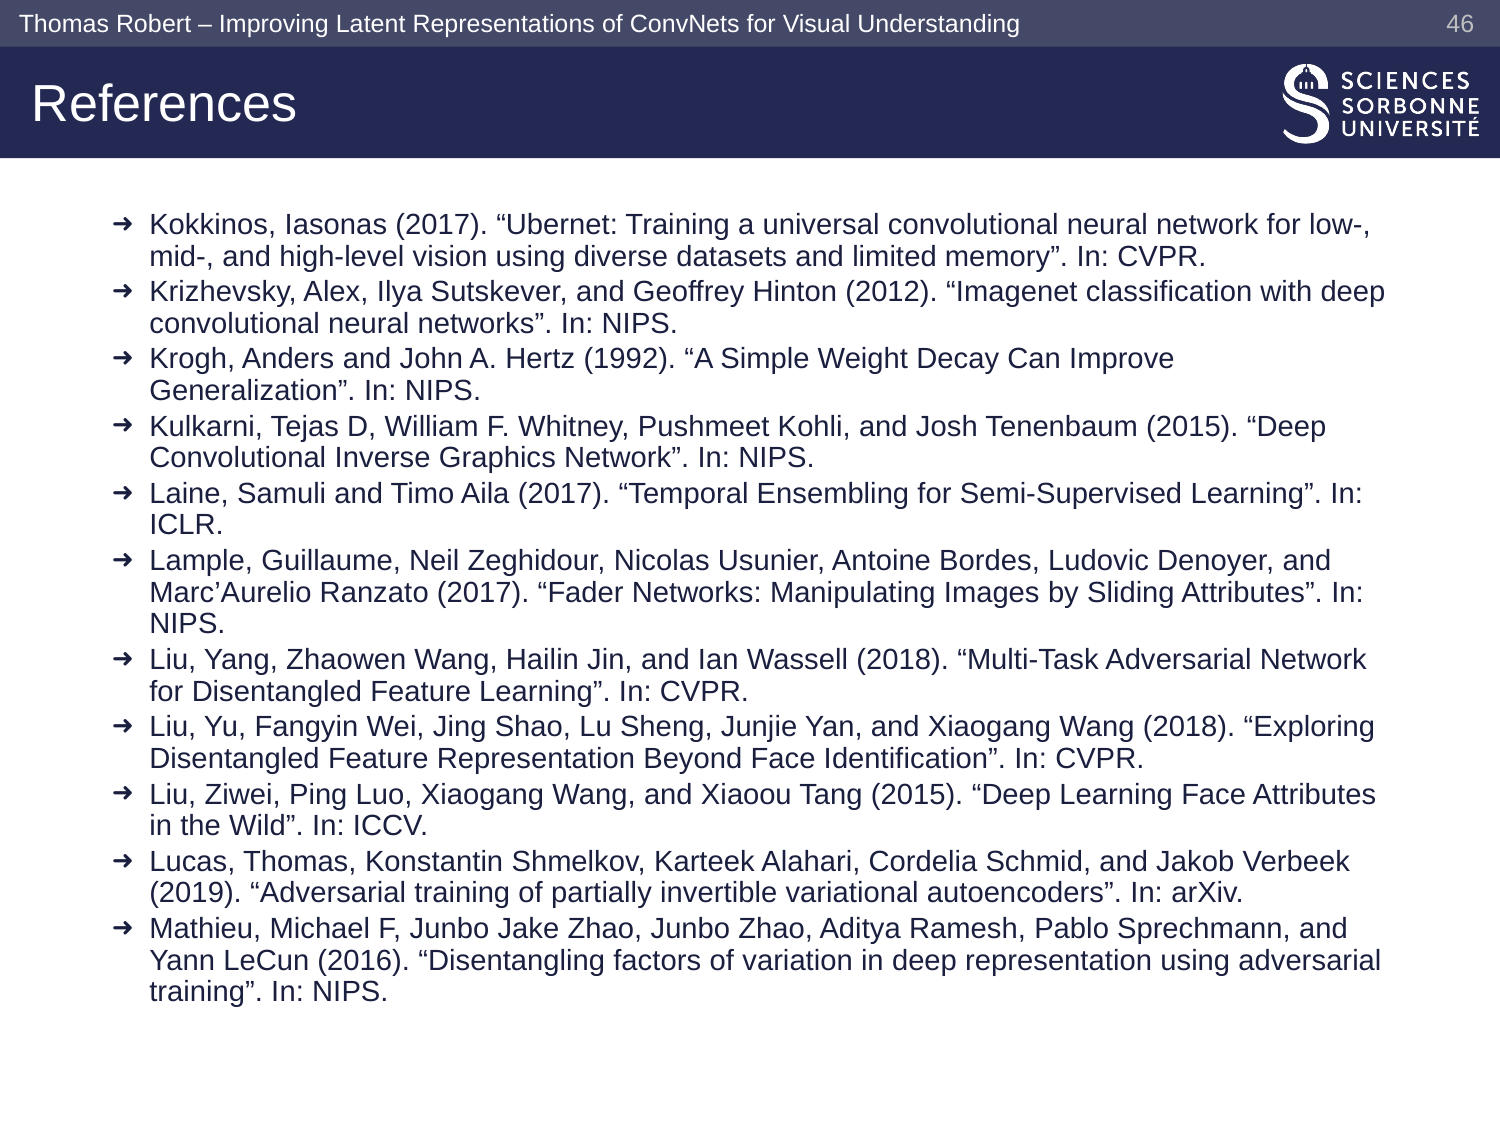

46
# References
Kokkinos, Iasonas (2017). “Ubernet: Training a universal convolutional neural network for low-, mid-, and high-level vision using diverse datasets and limited memory”. In: CVPR.
Krizhevsky, Alex, Ilya Sutskever, and Geoffrey Hinton (2012). “Imagenet classification with deep convolutional neural networks”. In: NIPS.
Krogh, Anders and John A. Hertz (1992). “A Simple Weight Decay Can Improve Generalization”. In: NIPS.
Kulkarni, Tejas D, William F. Whitney, Pushmeet Kohli, and Josh Tenenbaum (2015). “Deep Convolutional Inverse Graphics Network”. In: NIPS.
Laine, Samuli and Timo Aila (2017). “Temporal Ensembling for Semi-Supervised Learning”. In: ICLR.
Lample, Guillaume, Neil Zeghidour, Nicolas Usunier, Antoine Bordes, Ludovic Denoyer, and Marc’Aurelio Ranzato (2017). “Fader Networks: Manipulating Images by Sliding Attributes”. In: NIPS.
Liu, Yang, Zhaowen Wang, Hailin Jin, and Ian Wassell (2018). “Multi-Task Adversarial Network for Disentangled Feature Learning”. In: CVPR.
Liu, Yu, Fangyin Wei, Jing Shao, Lu Sheng, Junjie Yan, and Xiaogang Wang (2018). “Exploring Disentangled Feature Representation Beyond Face Identification”. In: CVPR.
Liu, Ziwei, Ping Luo, Xiaogang Wang, and Xiaoou Tang (2015). “Deep Learning Face Attributes in the Wild”. In: ICCV.
Lucas, Thomas, Konstantin Shmelkov, Karteek Alahari, Cordelia Schmid, and Jakob Verbeek (2019). “Adversarial training of partially invertible variational autoencoders”. In: arXiv.
Mathieu, Michael F, Junbo Jake Zhao, Junbo Zhao, Aditya Ramesh, Pablo Sprechmann, and Yann LeCun (2016). “Disentangling factors of variation in deep representation using adversarial training”. In: NIPS.